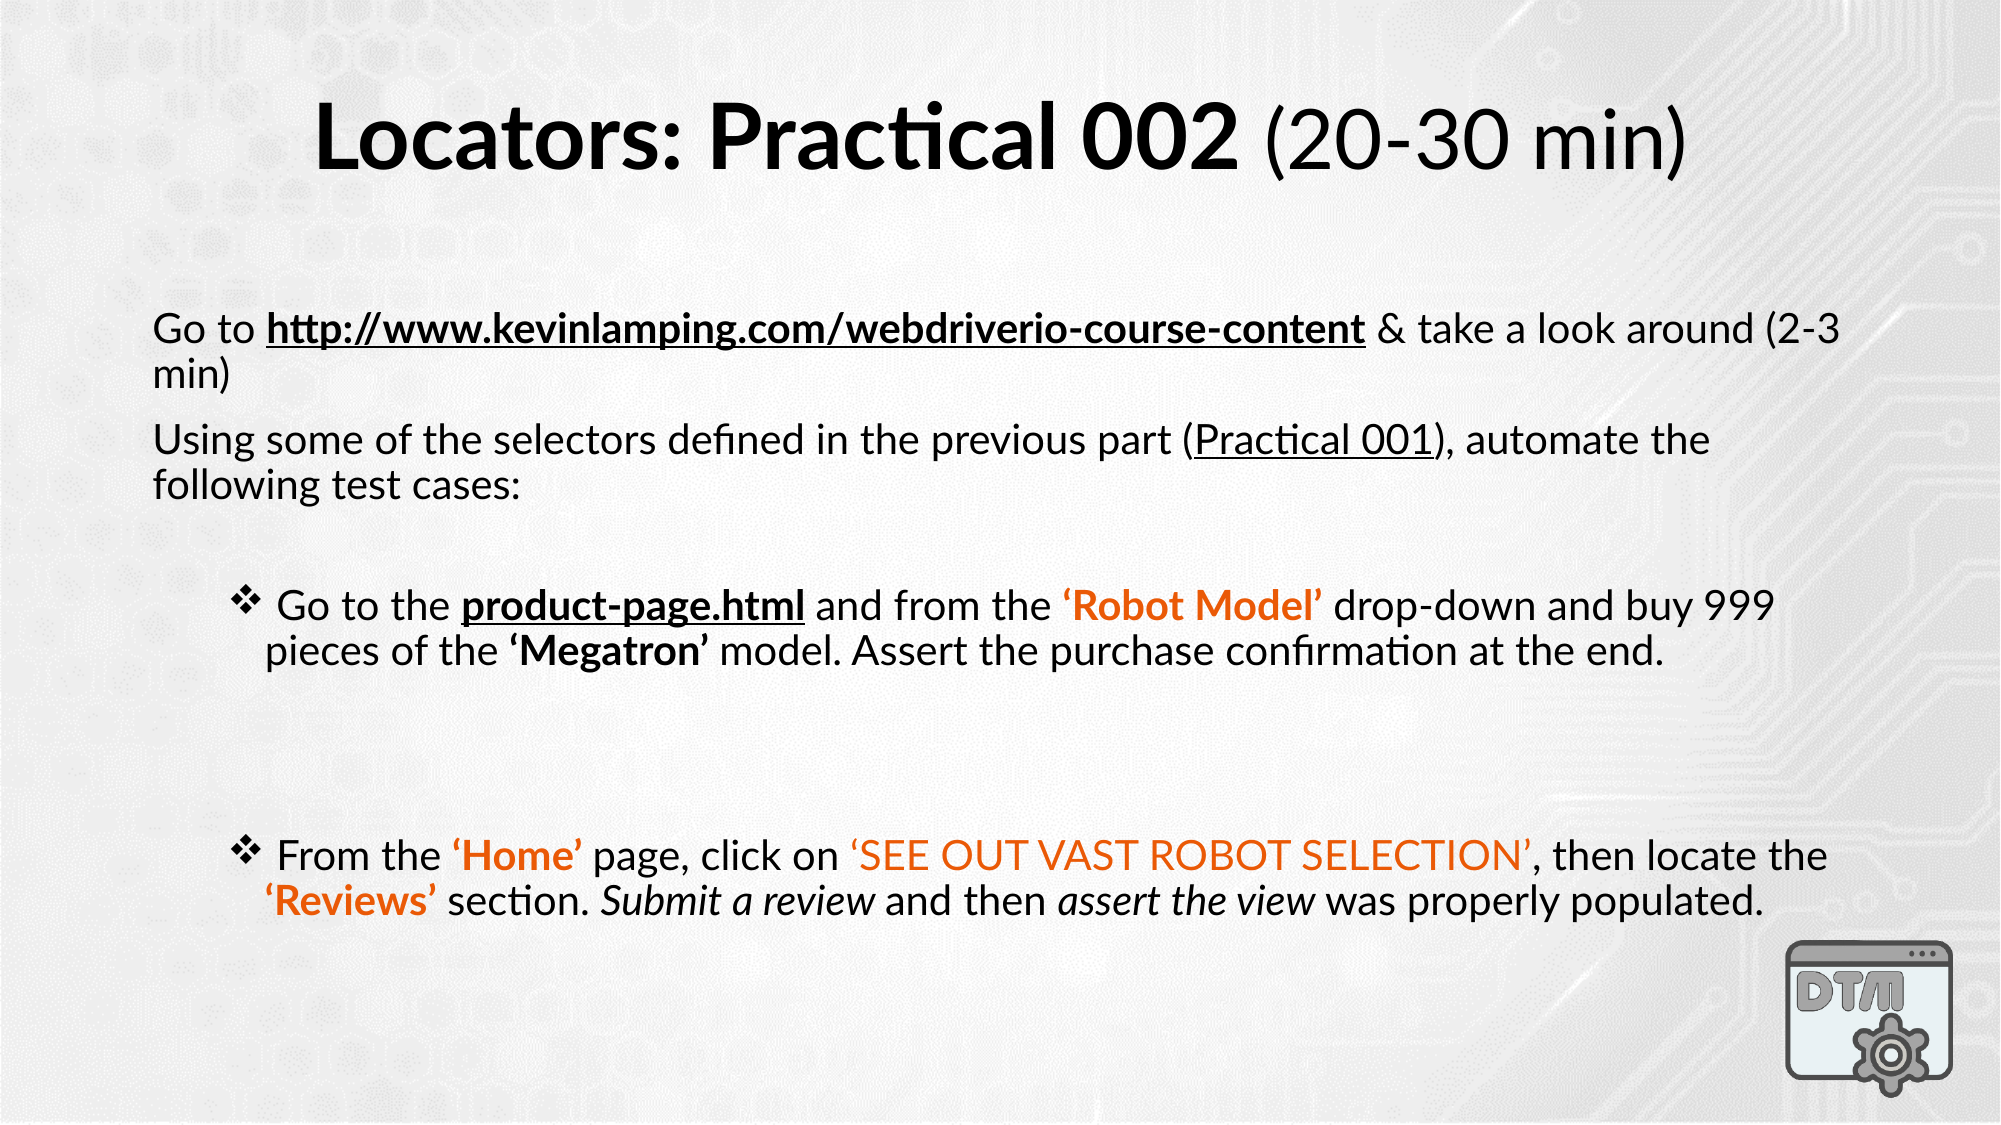

# Locators: Practical 002 (20-30 min)
Go to http://www.kevinlamping.com/webdriverio-course-content & take a look around (2-3 min)
Using some of the selectors defined in the previous part (Practical 001), automate the following test cases:

 Go to the product-page.html and from the ‘Robot Model’ drop-down and buy 999 pieces of the ‘Megatron’ model. Assert the purchase confirmation at the end.

 From the ‘Home’ page, click on ‘SEE OUT VAST ROBOT SELECTION’, then locate the ‘Reviews’ section. Submit a review and then assert the view was properly populated.